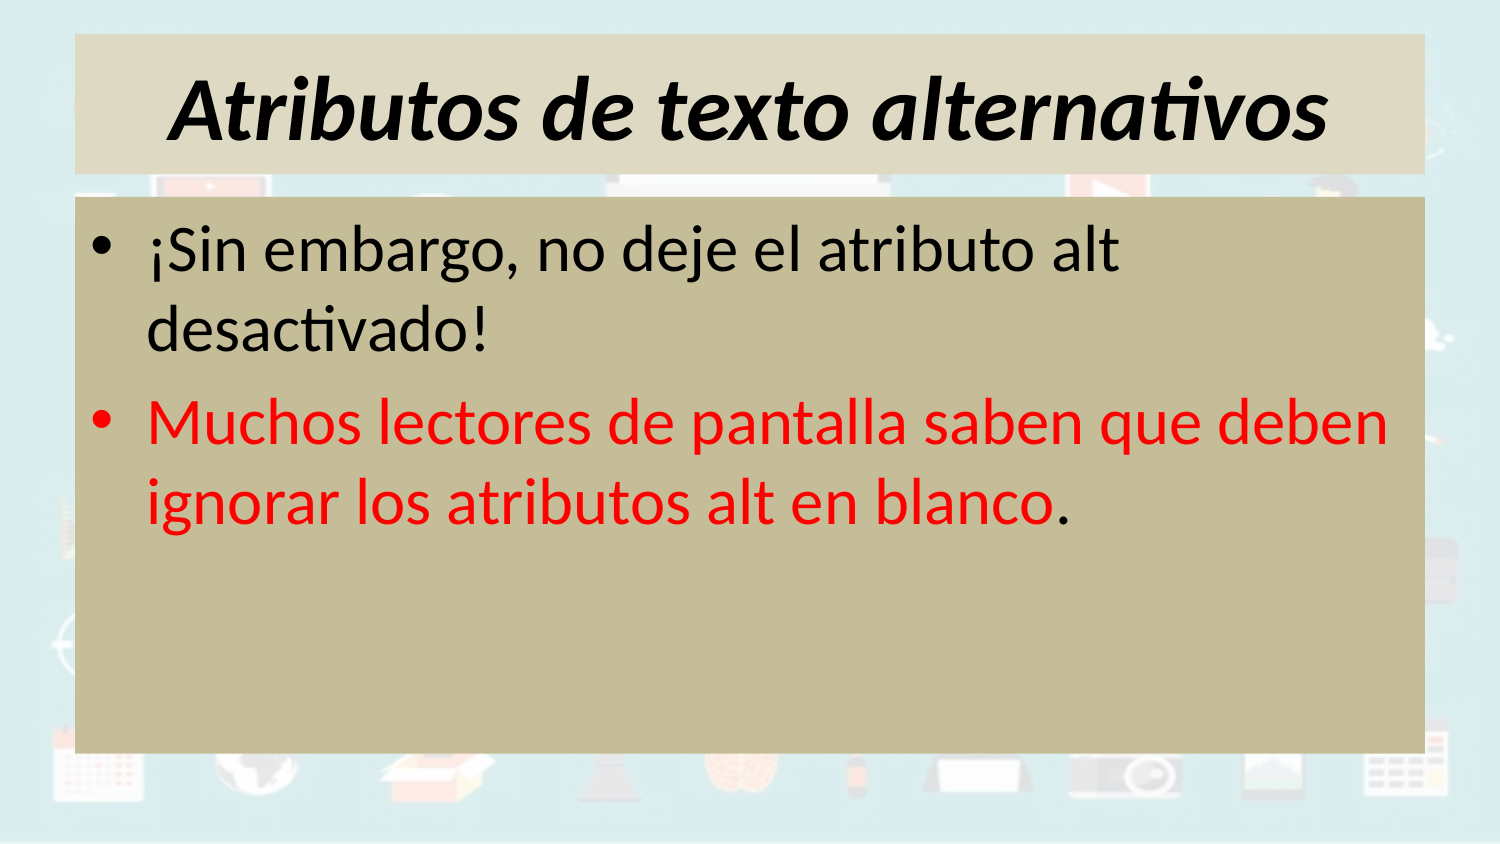

# Atributos de texto alternativos
¡Sin embargo, no deje el atributo alt desactivado!
Muchos lectores de pantalla saben que deben ignorar los atributos alt en blanco.